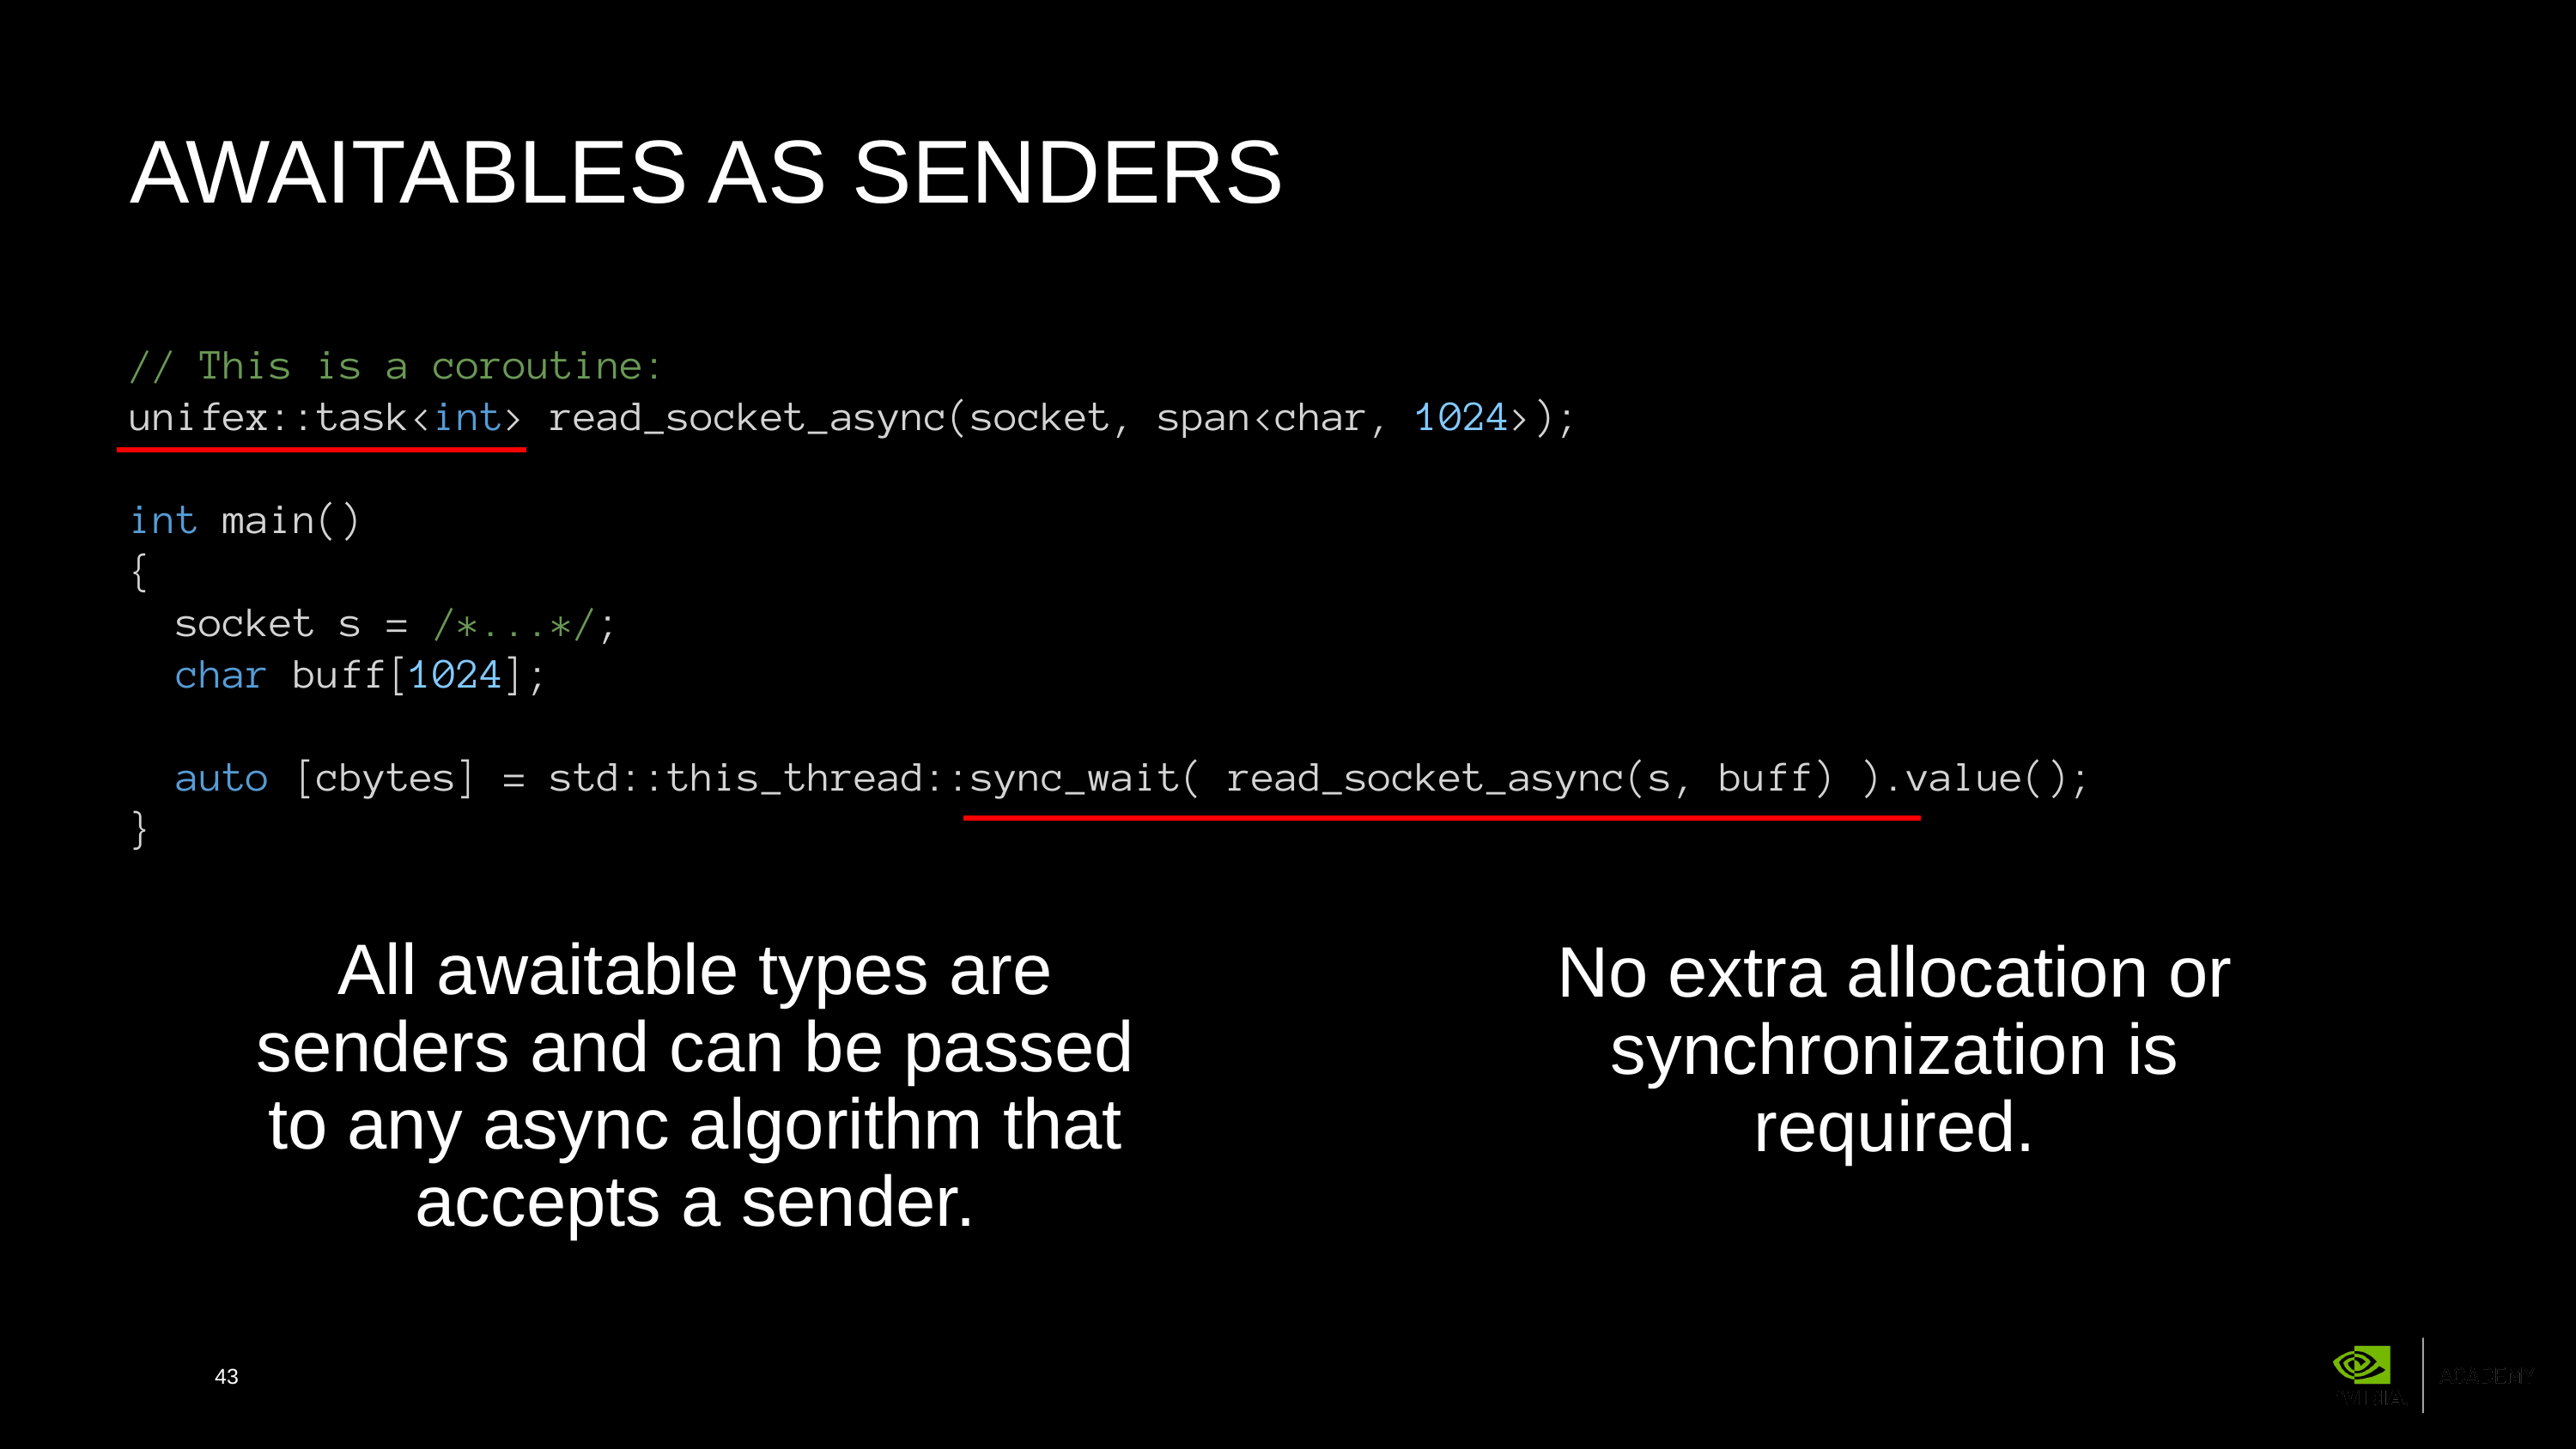

# Awaitables as senders
// This is a coroutine:
unifex::task<int> read_socket_async(socket, span<char, 1024>);

int main()
{
  socket s = /*...*/;
  char buff[1024];

  auto [cbytes] = std::this_thread::sync_wait( read_socket_async(s, buff) ).value();
}
All awaitable types are senders and can be passed to any async algorithm that accepts a sender.
No extra allocation or synchronization is required.
43